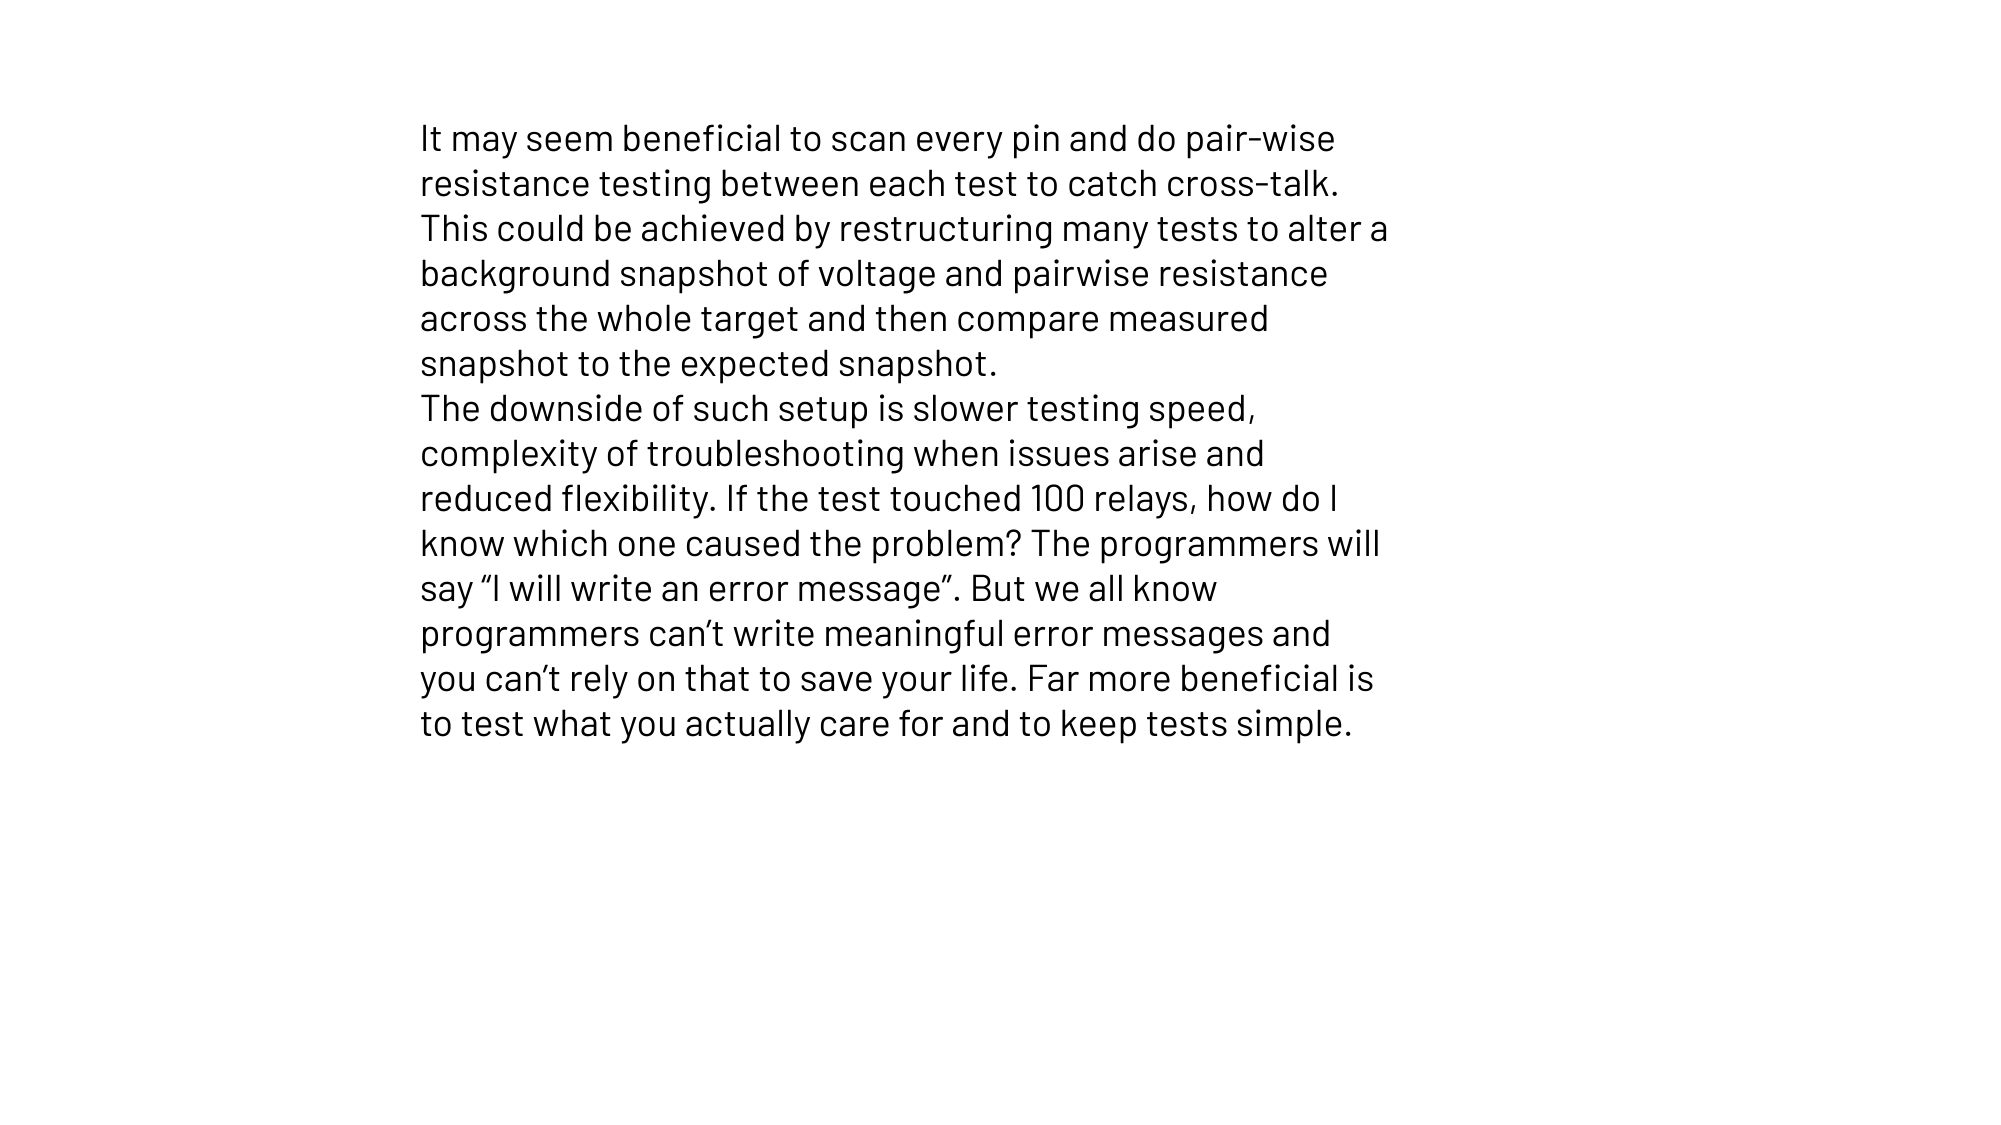

It may seem beneficial to scan every pin and do pair-wise resistance testing between each test to catch cross-talk. This could be achieved by restructuring many tests to alter a background snapshot of voltage and pairwise resistance across the whole target and then compare measured snapshot to the expected snapshot.
The downside of such setup is slower testing speed, complexity of troubleshooting when issues arise and reduced flexibility. If the test touched 100 relays, how do I know which one caused the problem? The programmers will say “I will write an error message”. But we all know programmers can’t write meaningful error messages and you can’t rely on that to save your life. Far more beneficial is to test what you actually care for and to keep tests simple.